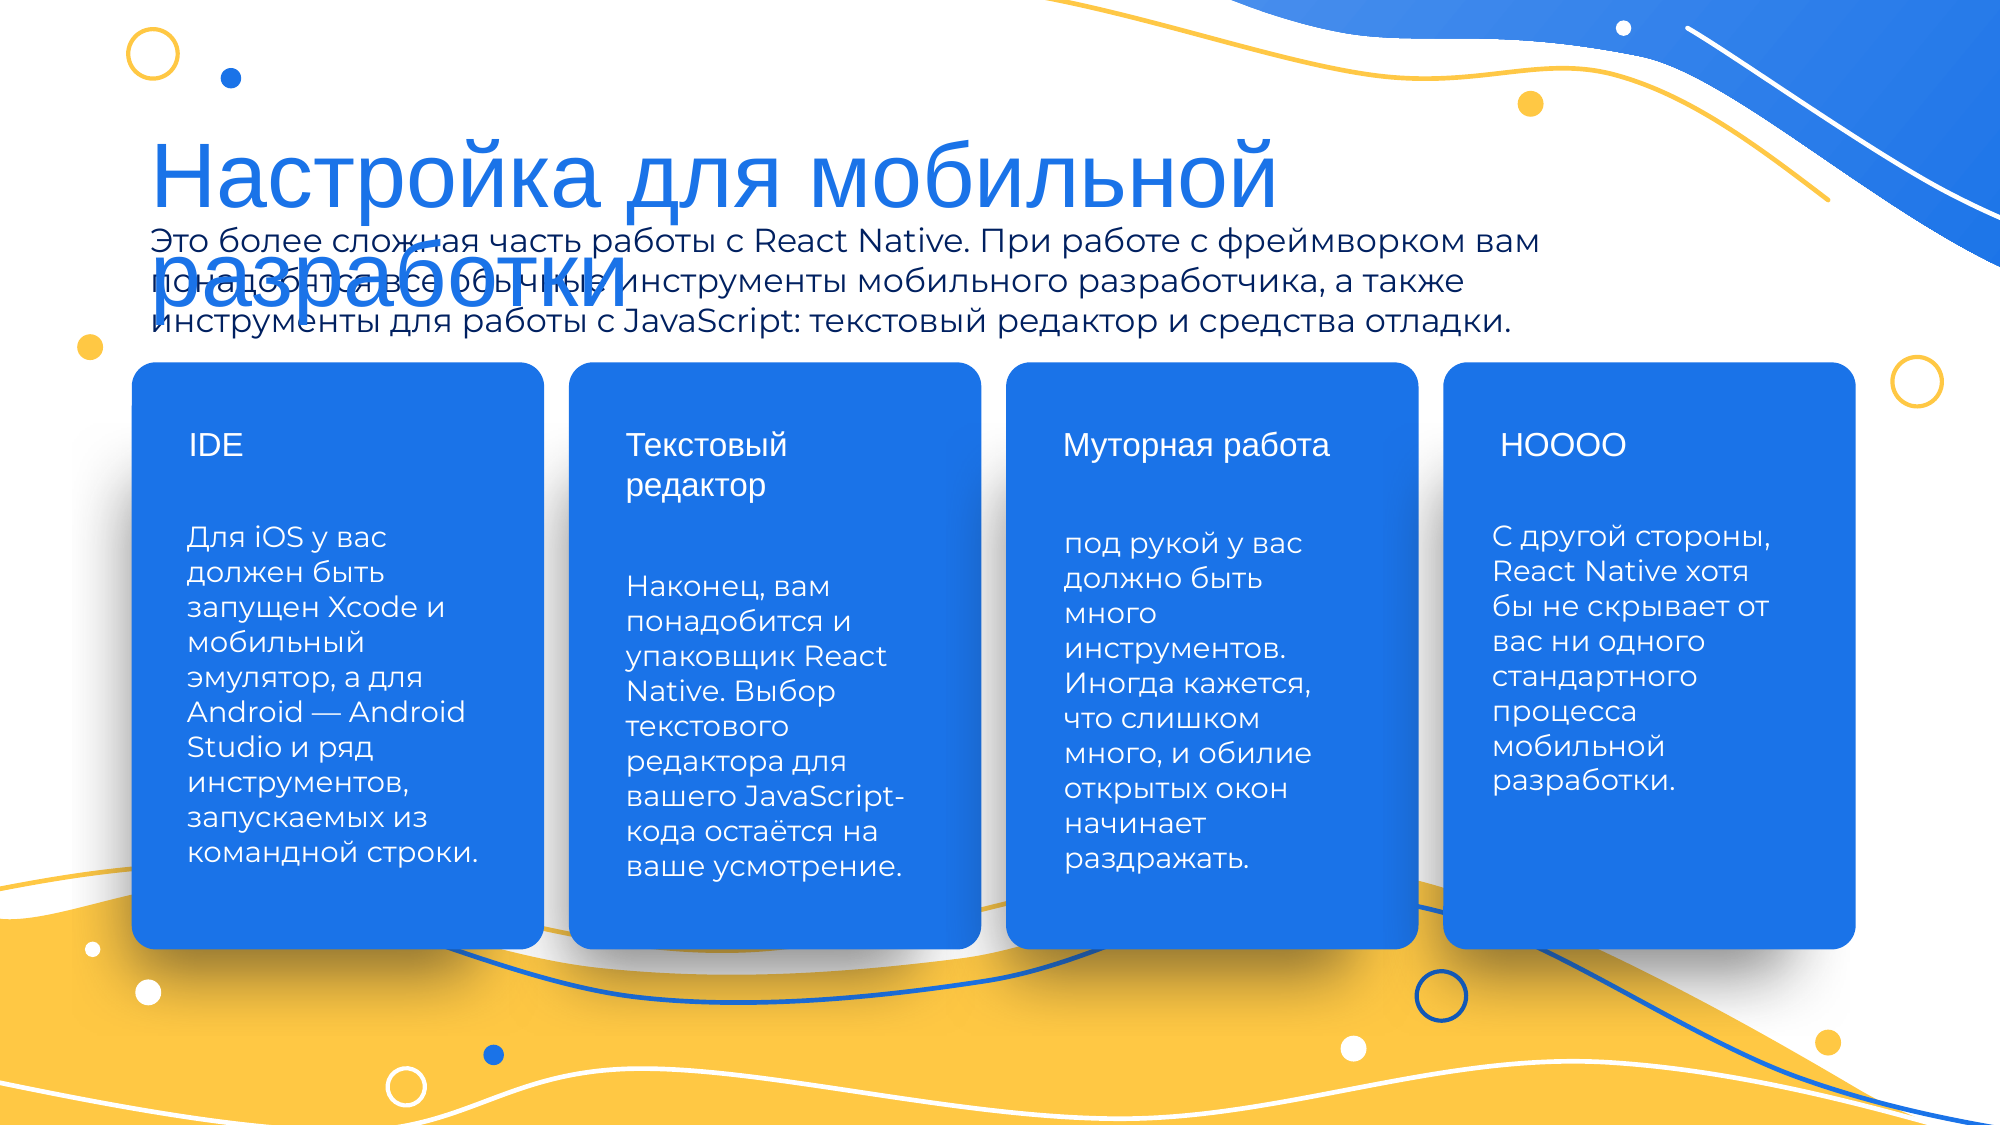

Настройка для мобильной разработки
Это более сложная часть работы с React Native. При работе с фреймворком вам понадобятся все обычные инструменты мобильного разработчика, а также инструменты для работы с JavaScript: текстовый редактор и средства отладки.

IDE
Текстовый редактор
Муторная работа
НОООО
С другой стороны, React Native хотя бы не скрывает от вас ни одного стандартного процесса мобильной разработки.
Для iOS у вас должен быть запущен Xcode и мобильный эмулятор, а для Android — Android Studio и ряд инструментов, запускаемых из командной строки.
под рукой у вас должно быть много инструментов. Иногда кажется, что слишком много, и обилие открытых окон начинает раздражать.
Наконец, вам понадобится и упаковщик React Native. Выбор текстового редактора для вашего JavaScript-кода остаётся на ваше усмотрение.